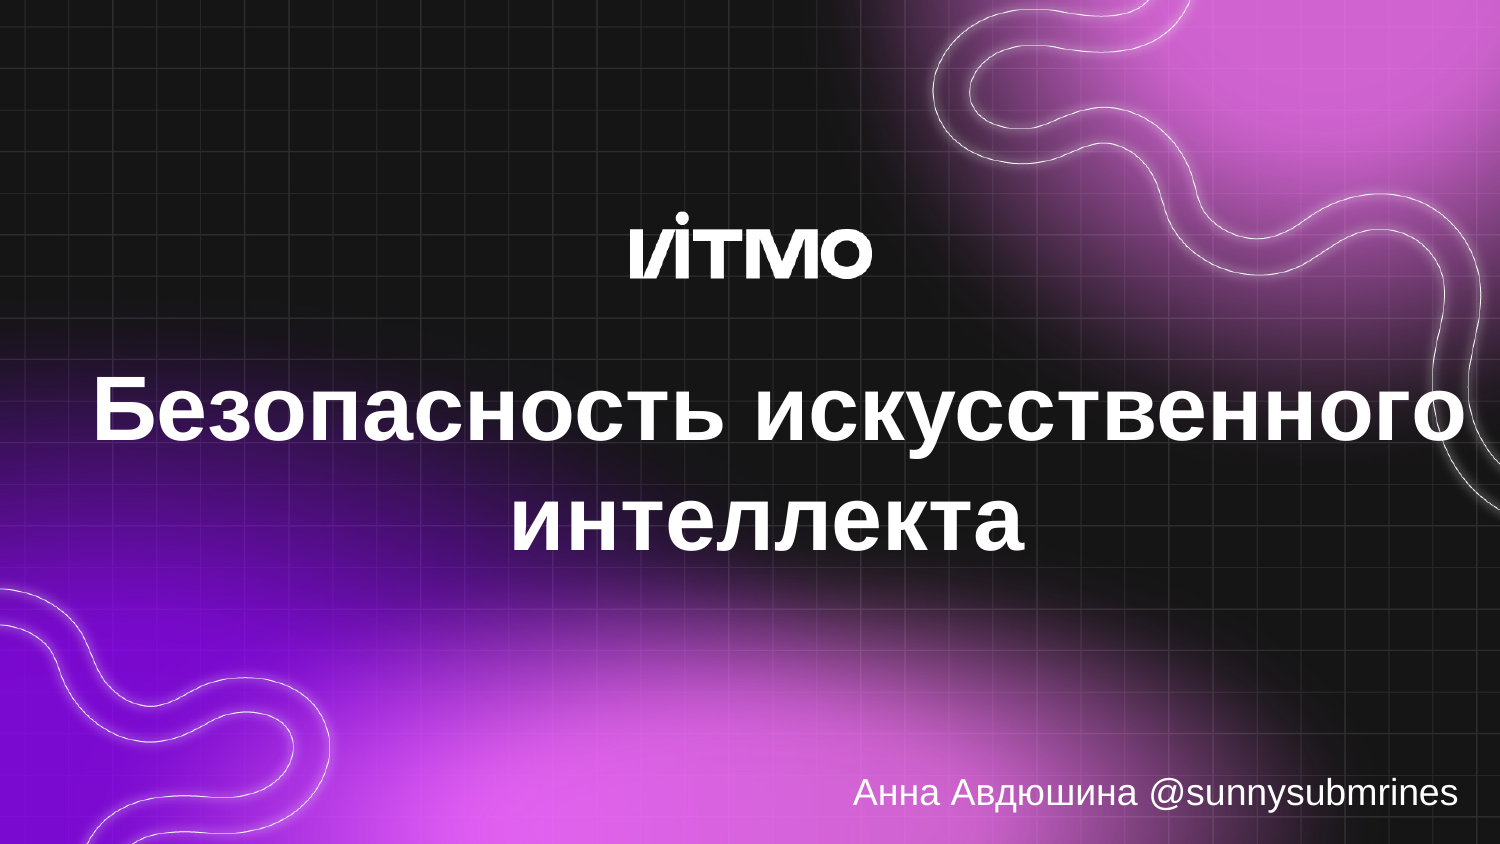

# Безопасность искусственного интеллекта
Анна Авдюшина @sunnysubmrines